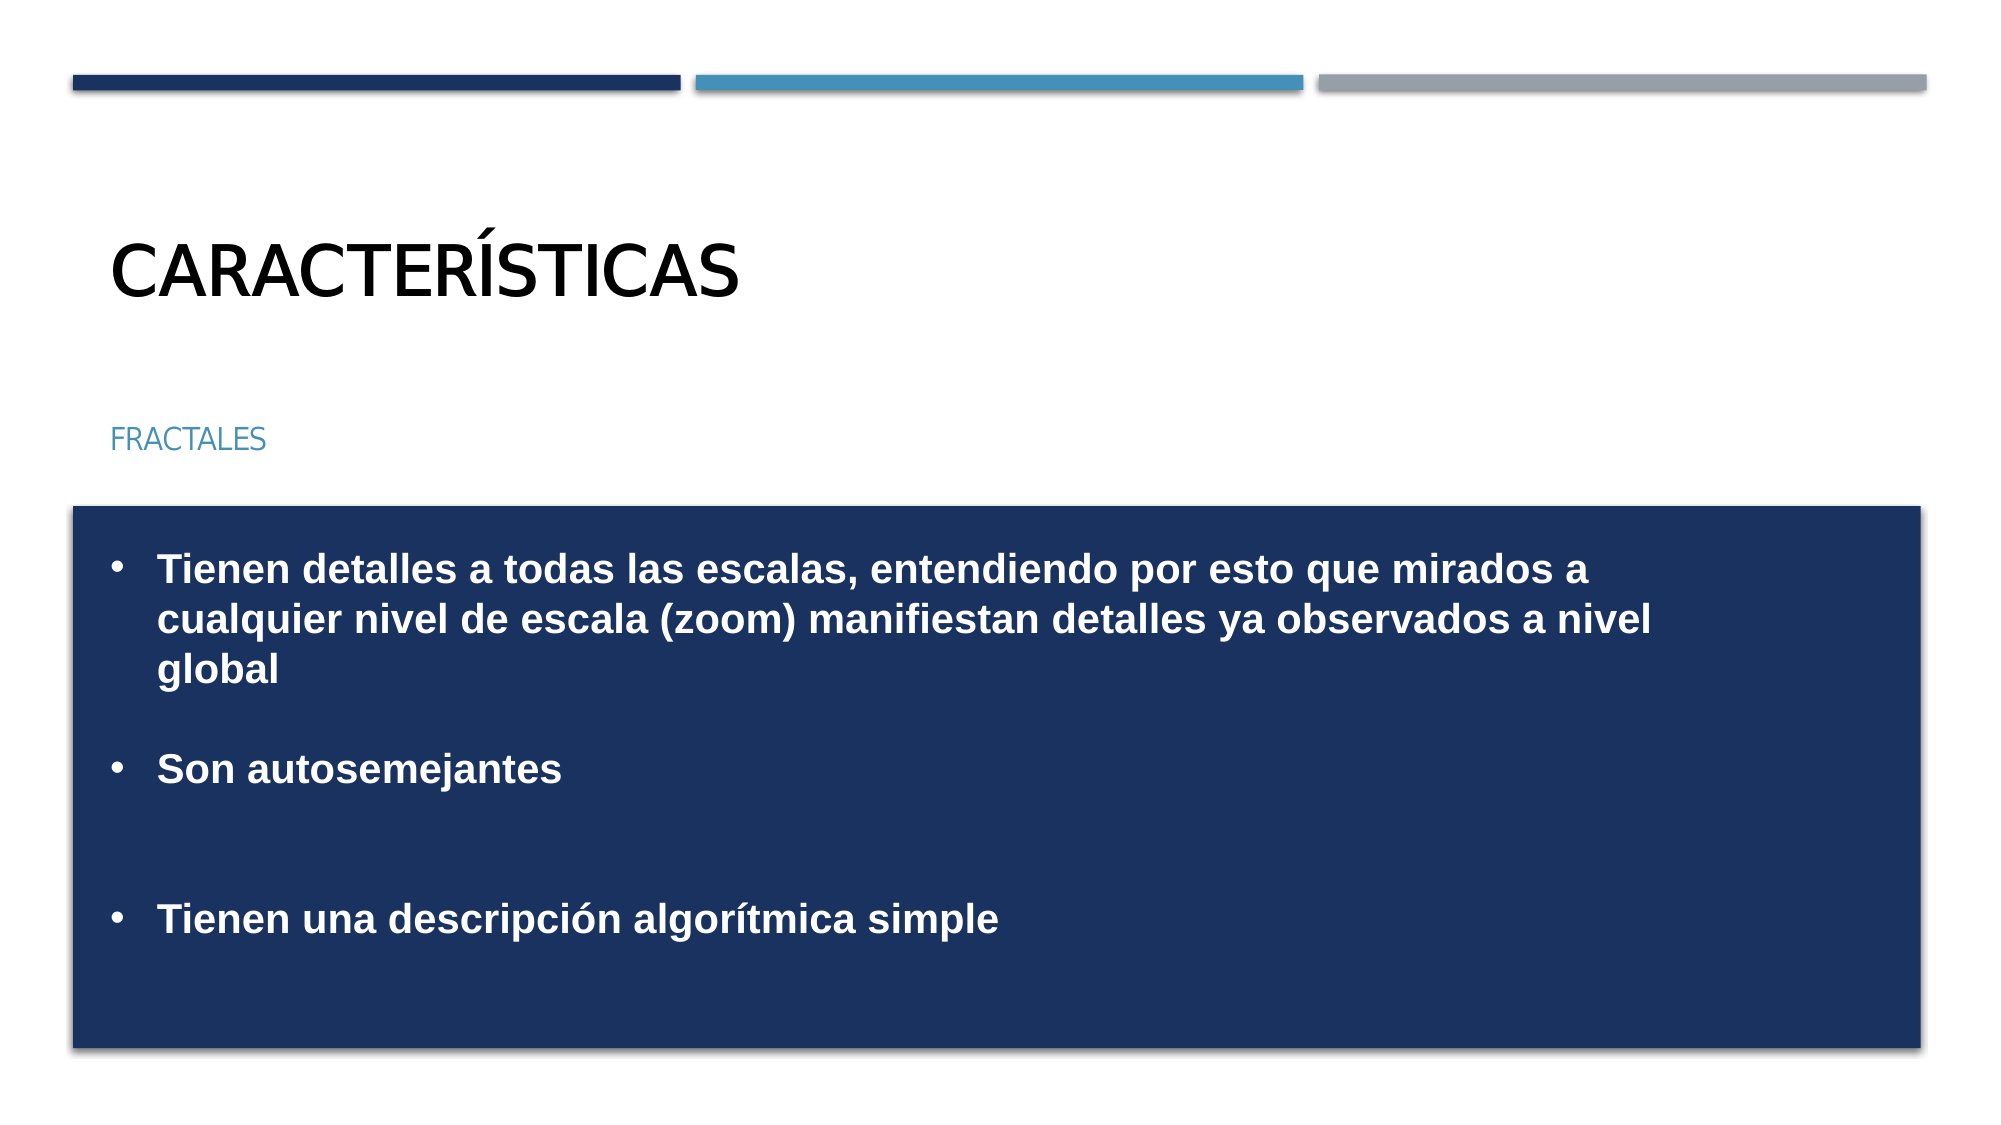

# Características
fractales
Tienen detalles a todas las escalas, entendiendo por esto que mirados a cualquier nivel de escala (zoom) manifiestan detalles ya observados a nivel global

Son autosemejantes

Tienen una descripción algorítmica simple